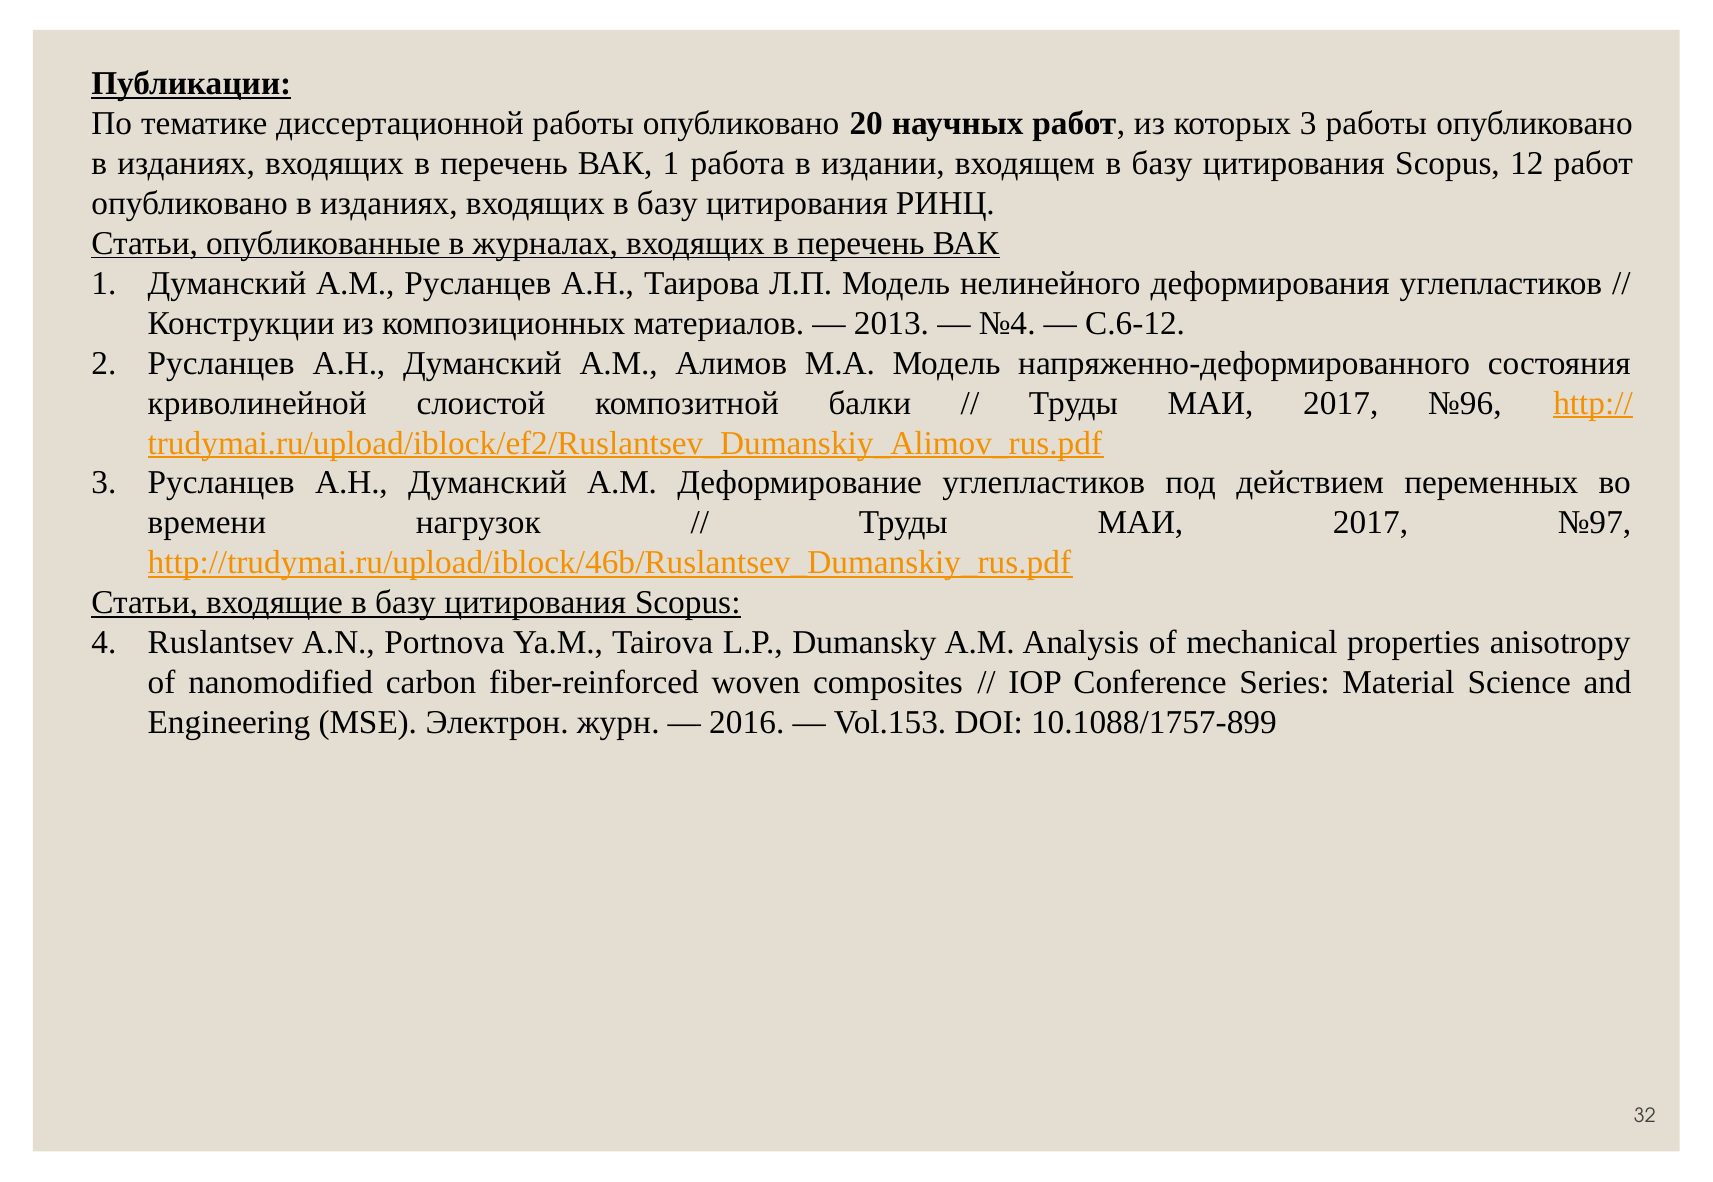

Публикации:
По тематике диссертационной работы опубликовано 20 научных работ, из которых 3 работы опубликовано в изданиях, входящих в перечень ВАК, 1 работа в издании, входящем в базу цитирования Scopus, 12 работ опубликовано в изданиях, входящих в базу цитирования РИНЦ.
Статьи, опубликованные в журналах, входящих в перечень ВАК
Думанский А.М., Русланцев А.Н., Таирова Л.П. Модель нелинейного деформирования углепластиков // Конструкции из композиционных материалов. — 2013. — №4. — С.6-12.
Русланцев А.Н., Думанский А.М., Алимов М.А. Модель напряженно-деформированного состояния криволинейной слоистой композитной балки // Труды МАИ, 2017, №96, http://trudymai.ru/upload/iblock/ef2/Ruslantsev_Dumanskiy_Alimov_rus.pdf
Русланцев А.Н., Думанский А.М. Деформирование углепластиков под действием переменных во времени нагрузок // Труды МАИ, 2017, №97, http://trudymai.ru/upload/iblock/46b/Ruslantsev_Dumanskiy_rus.pdf
Статьи, входящие в базу цитирования Scopus:
Ruslantsev A.N., Portnova Ya.M., Tairova L.P., Dumansky A.M. Analysis of mechanical properties anisotropy of nanomodified carbon fiber-reinforced woven composites // IOP Conference Series: Material Science and Engineering (MSE). Электрон. журн. — 2016. — Vol.153. DOI: 10.1088/1757-899
32